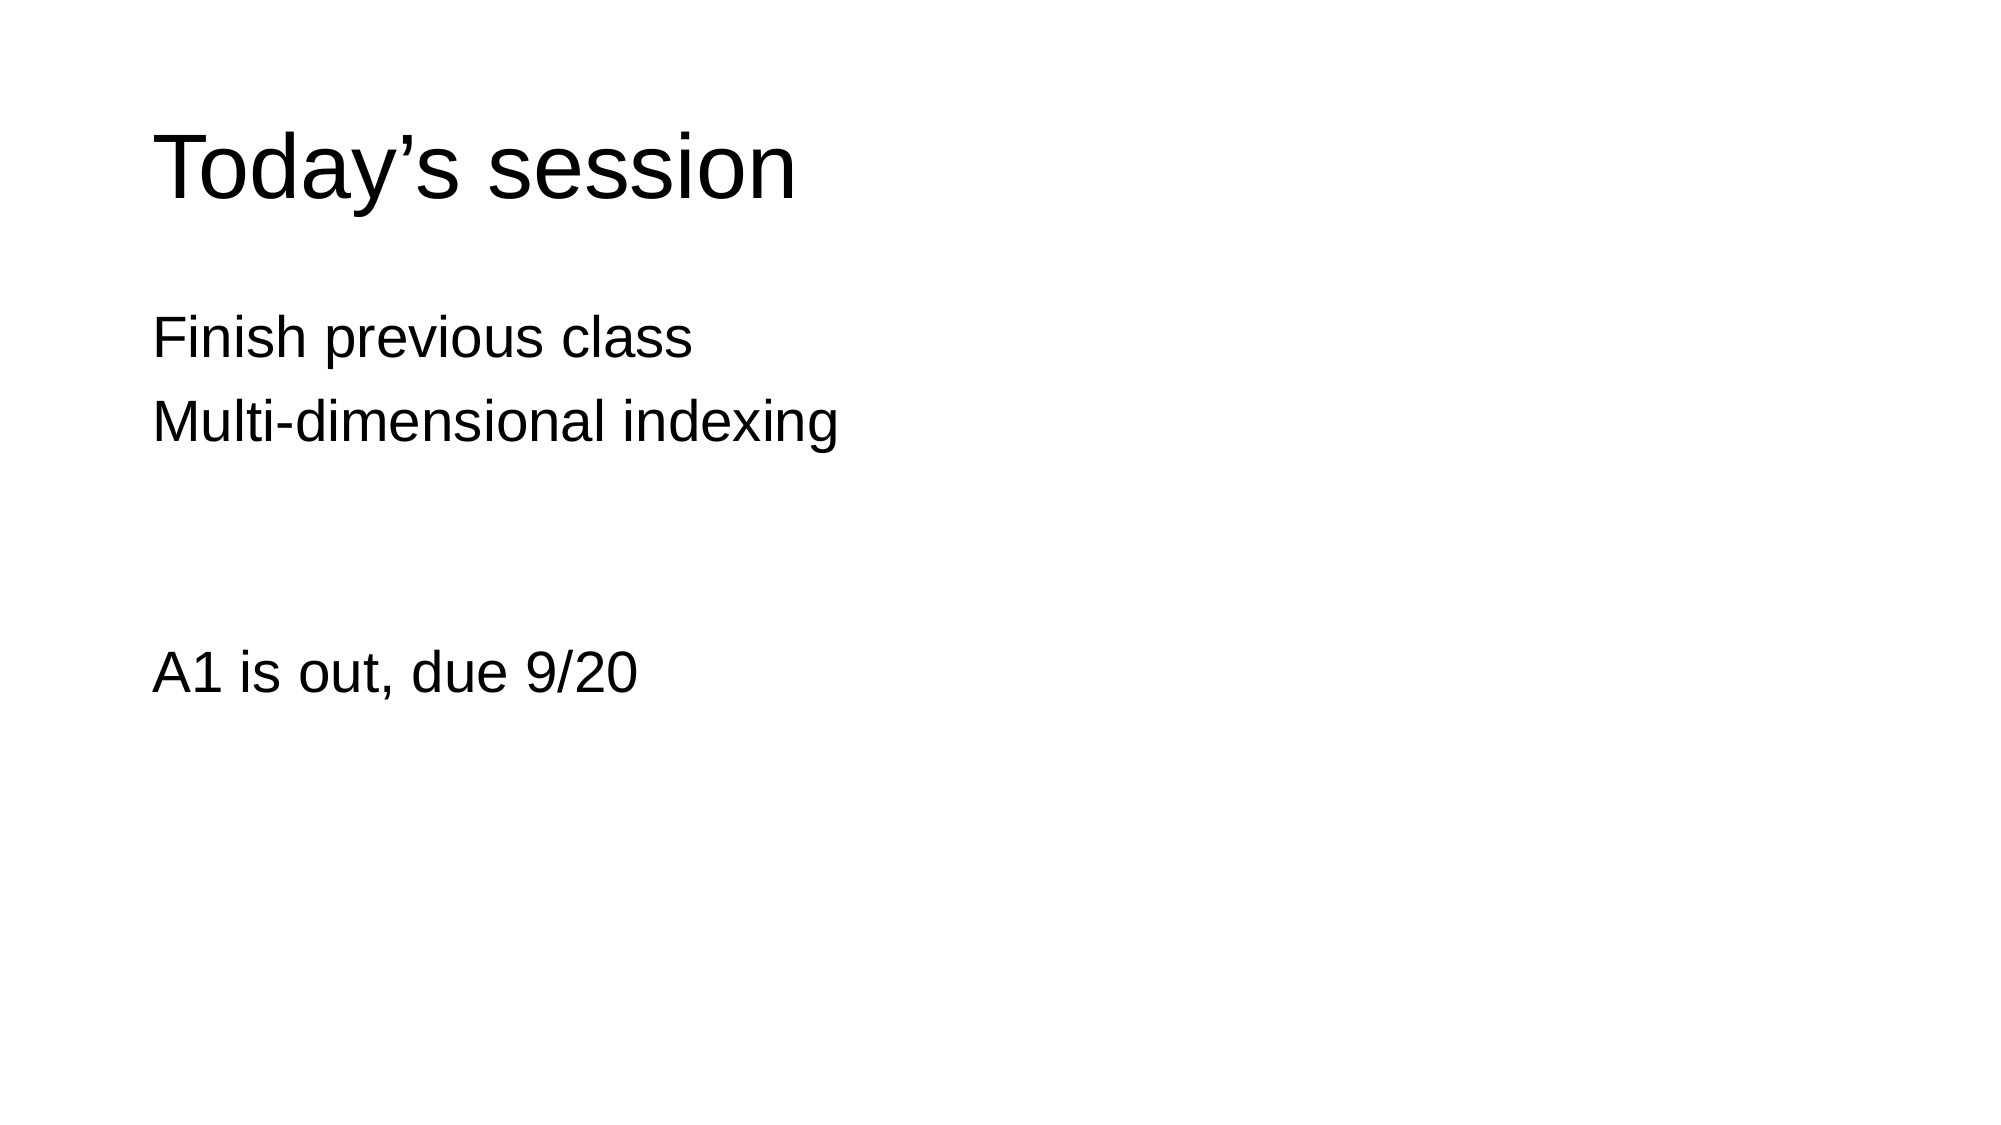

# Today’s session
Finish previous class
Multi-dimensional indexing

A1 is out, due 9/20